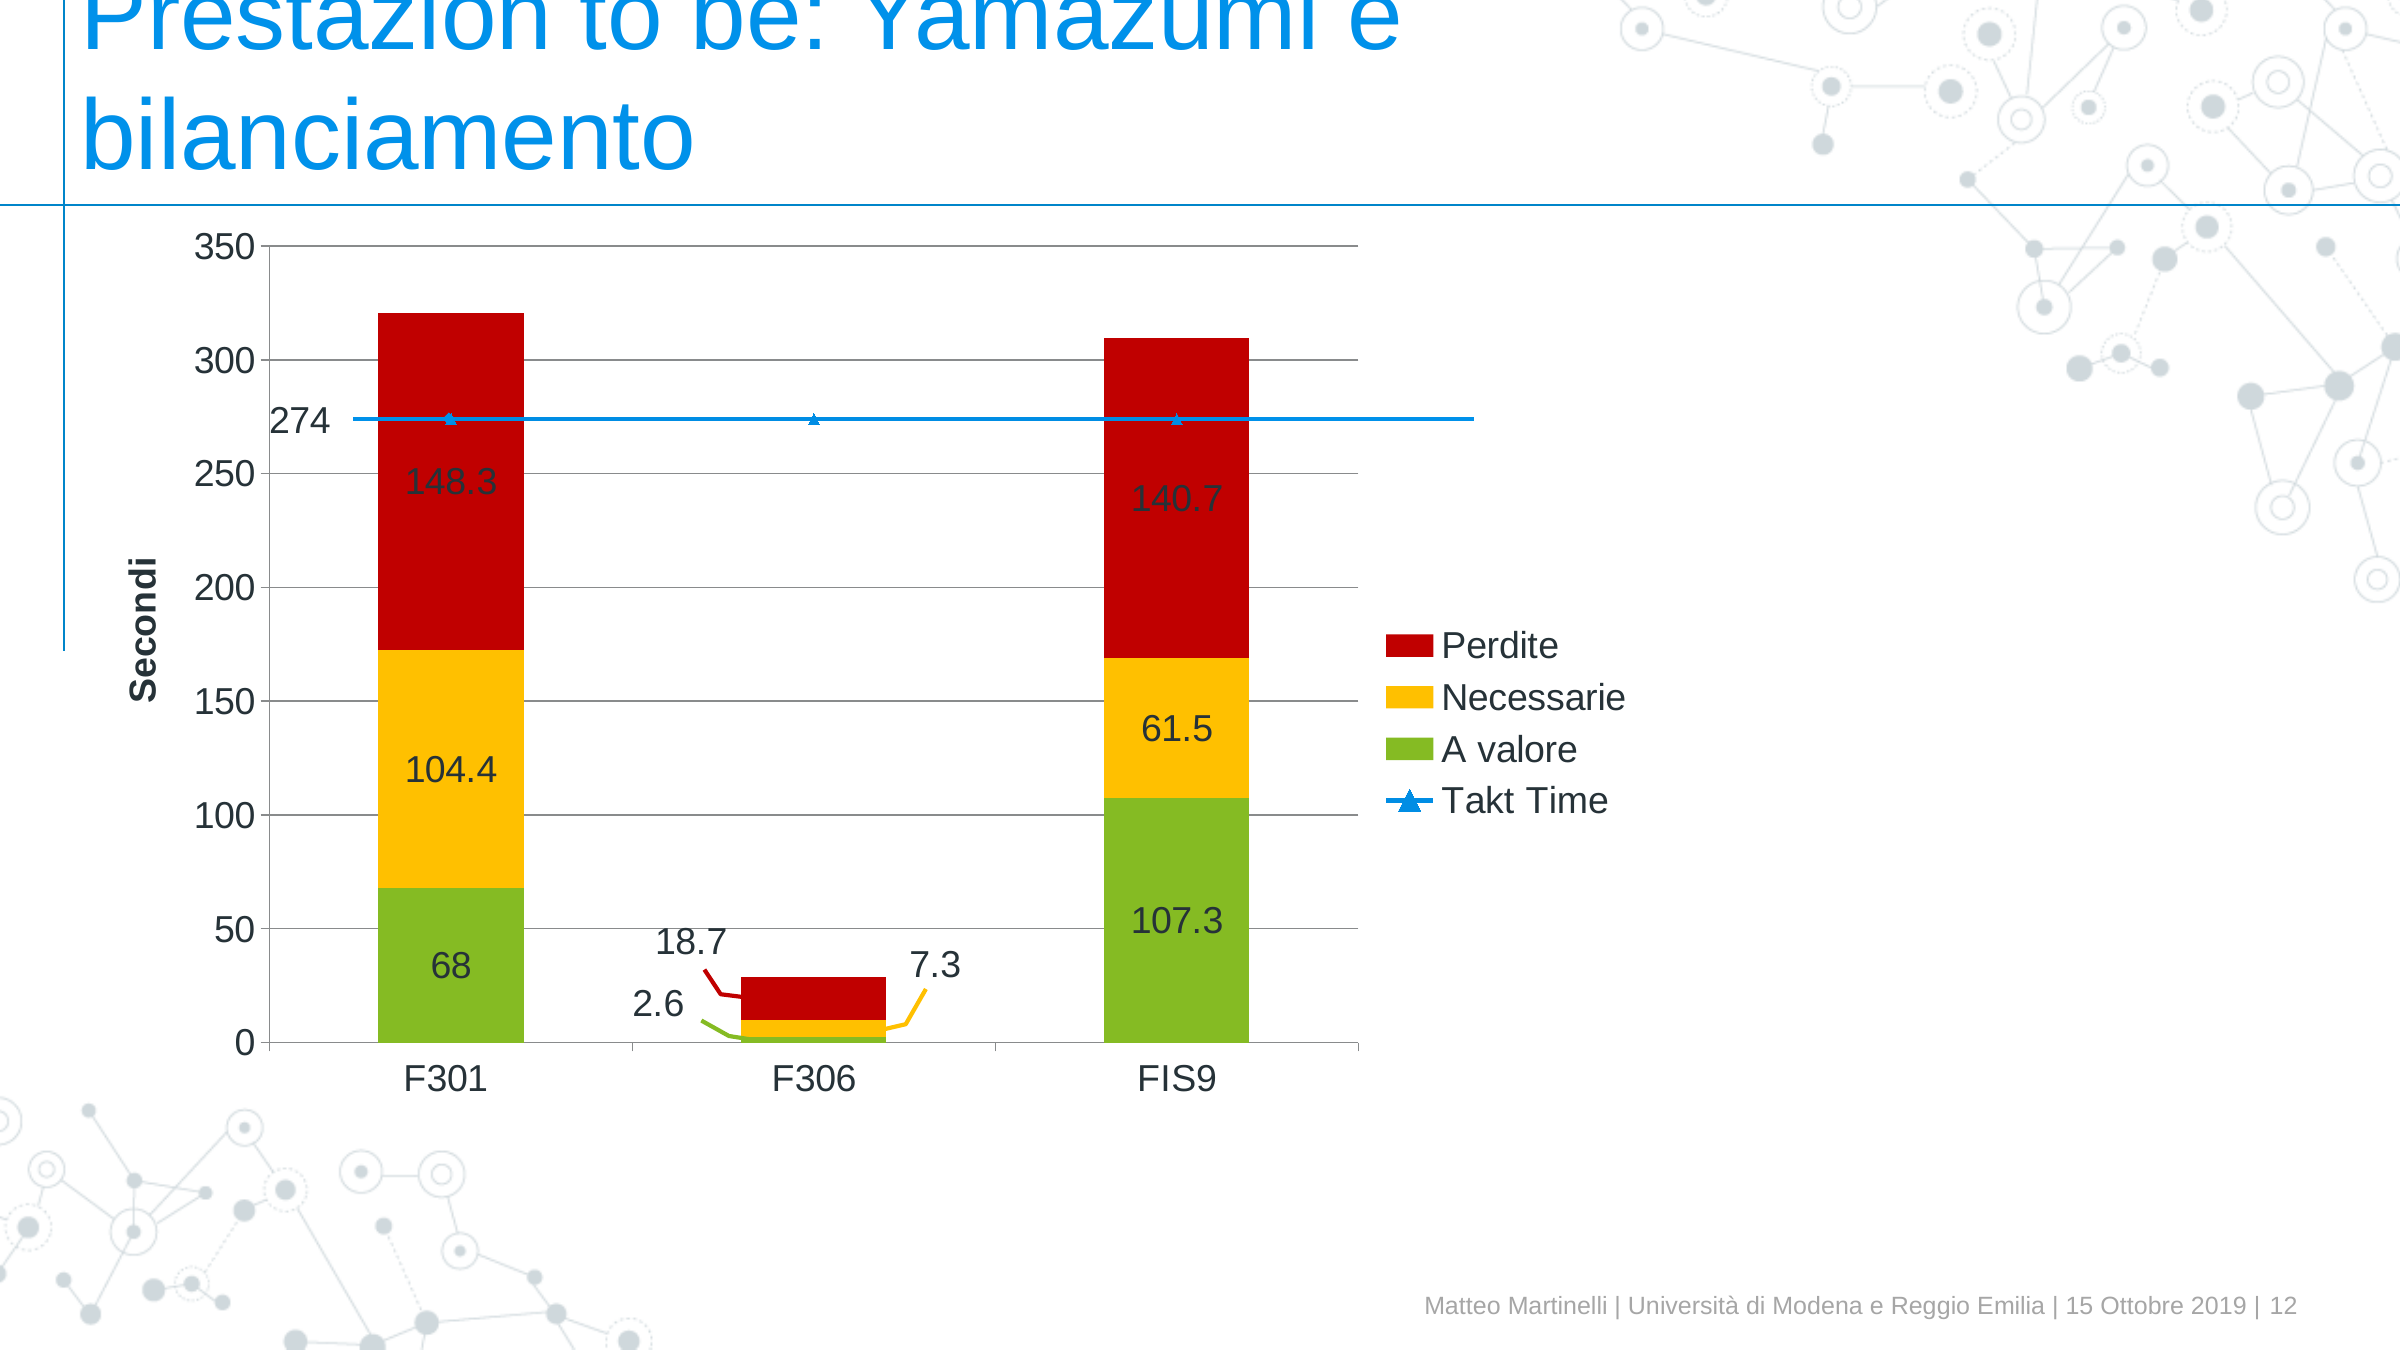

# Prestazion to be: Yamazumi e bilanciamento

### Chart

| Category | A valore | Necessarie | Perdite | Takt Time |
|---|---|---|---|---|
| F301  | 68.0 | 104.4 | 148.3 | 274.0 |
| F306 | 2.6 | 7.3 | 18.7 | 274.0 |
| FIS9 | 107.3 | 61.5 | 140.7 | 274.0 |